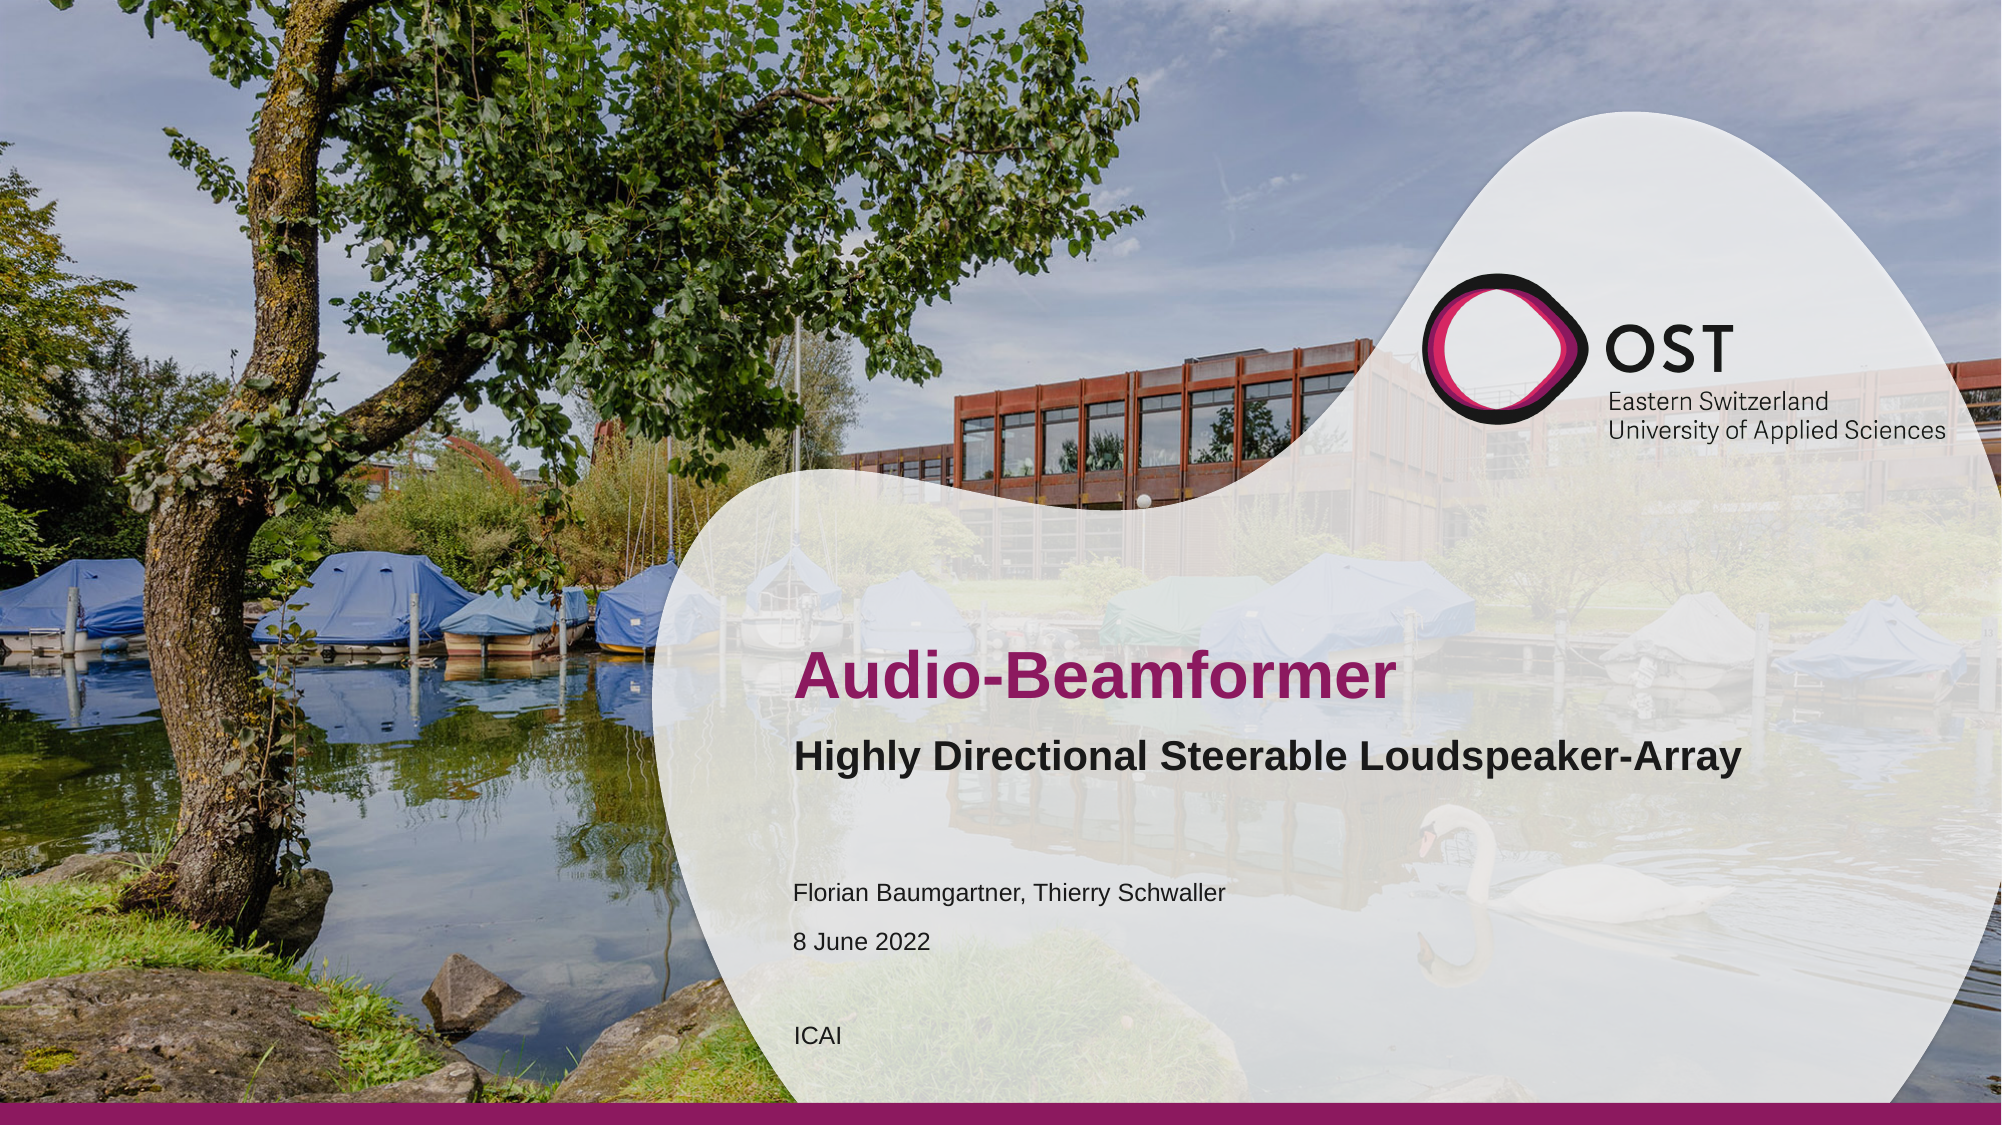

# Audio-Beamformer
Highly Directional Steerable Loudspeaker-Array
Florian Baumgartner, Thierry Schwaller
8 June 2022
ICAI